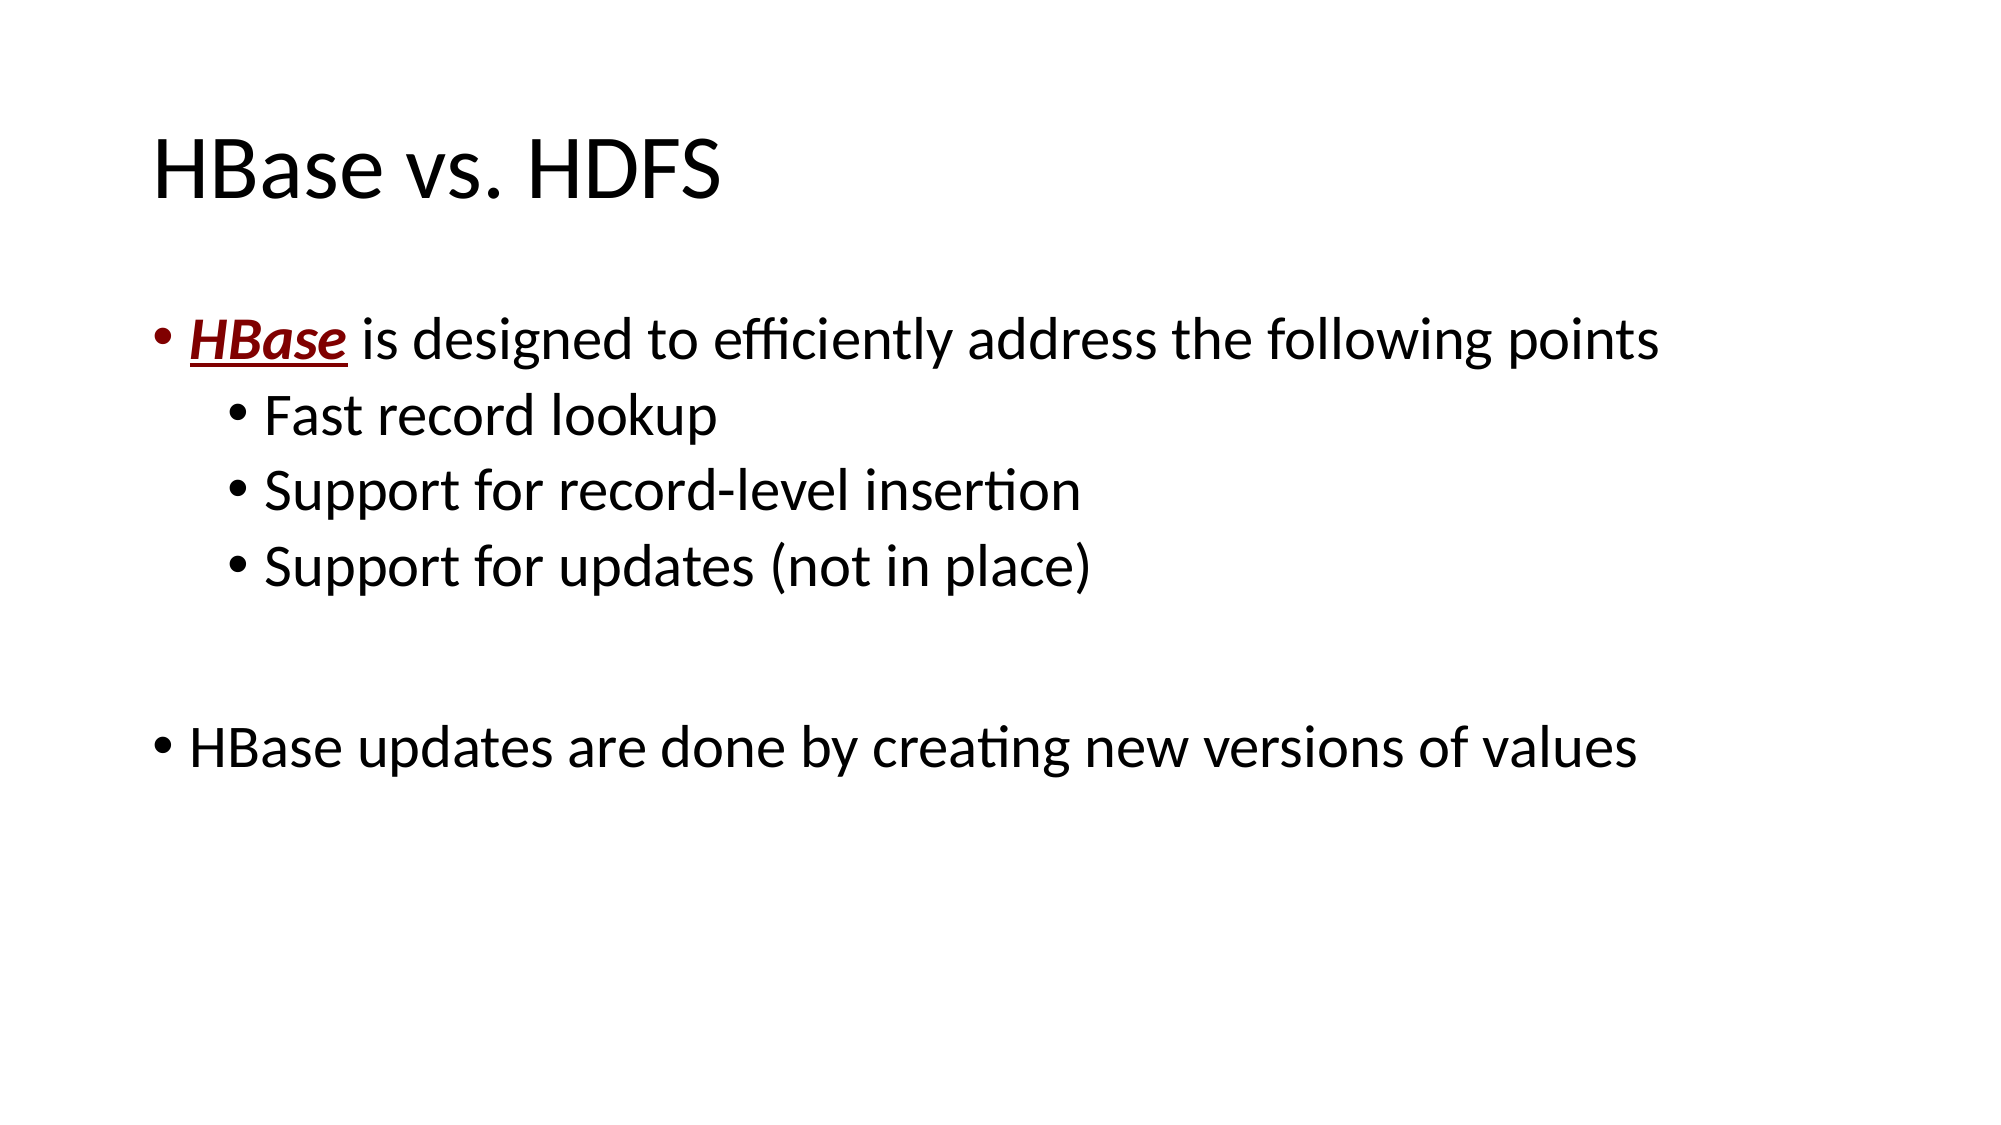

# HBase vs. HDFS
HBase is designed to efficiently address the following points
Fast record lookup
Support for record-level insertion
Support for updates (not in place)

HBase updates are done by creating new versions of values